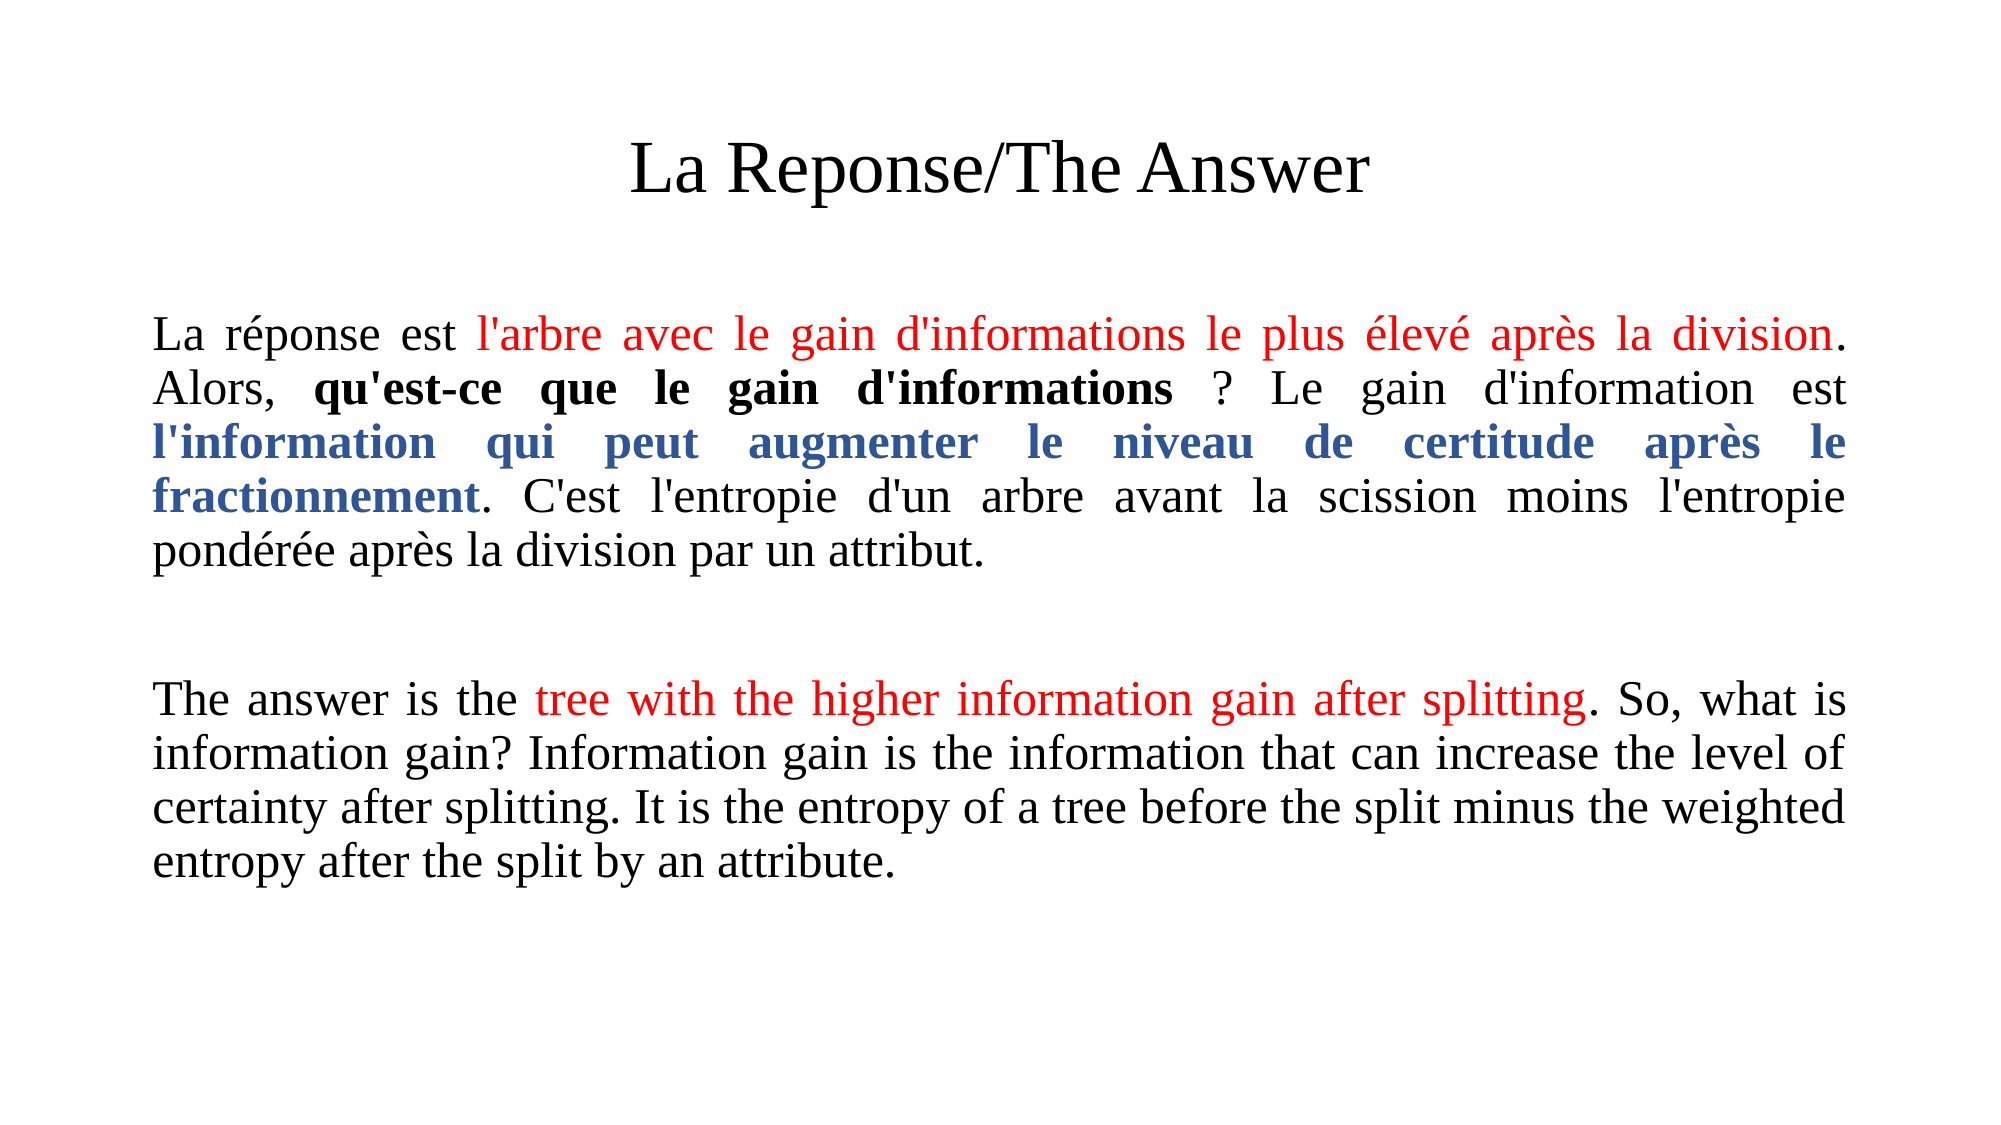

# La Reponse/The Answer
La réponse est l'arbre avec le gain d'informations le plus élevé après la division. Alors, qu'est-ce que le gain d'informations ? Le gain d'information est l'information qui peut augmenter le niveau de certitude après le fractionnement. C'est l'entropie d'un arbre avant la scission moins l'entropie pondérée après la division par un attribut.

The answer is the tree with the higher information gain after splitting. So, what is information gain? Information gain is the information that can increase the level of certainty after splitting. It is the entropy of a tree before the split minus the weighted entropy after the split by an attribute.